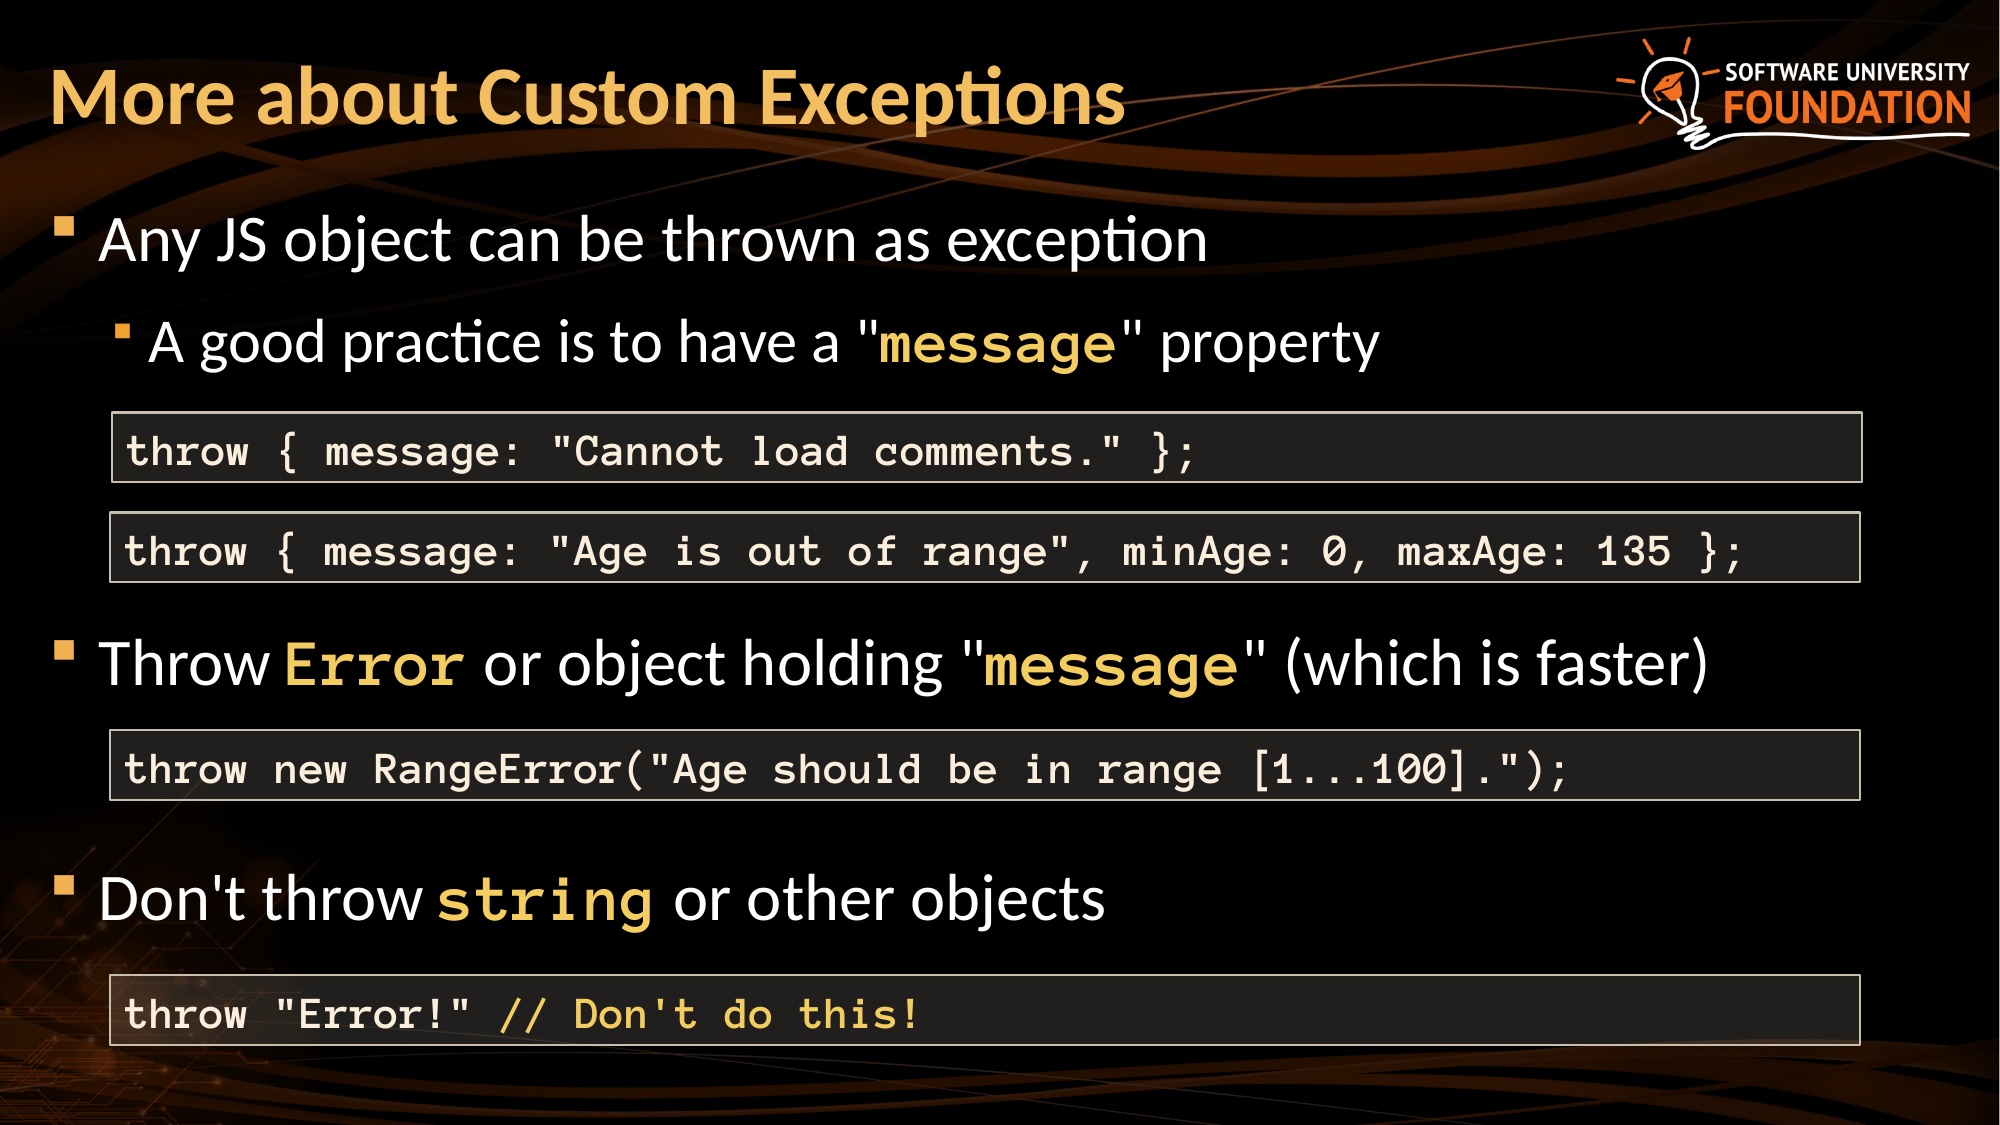

# More about Custom Exceptions
Any JS object can be thrown as exception
A good practice is to have a "message" property

Throw Error or object holding "message" (which is faster)

Don't throw string or other objects
throw { message: "Cannot load comments." };
throw { message: "Age is out of range", minAge: 0, maxAge: 135 };
throw new RangeError("Age should be in range [1...100].");
throw "Error!" // Don't do this!